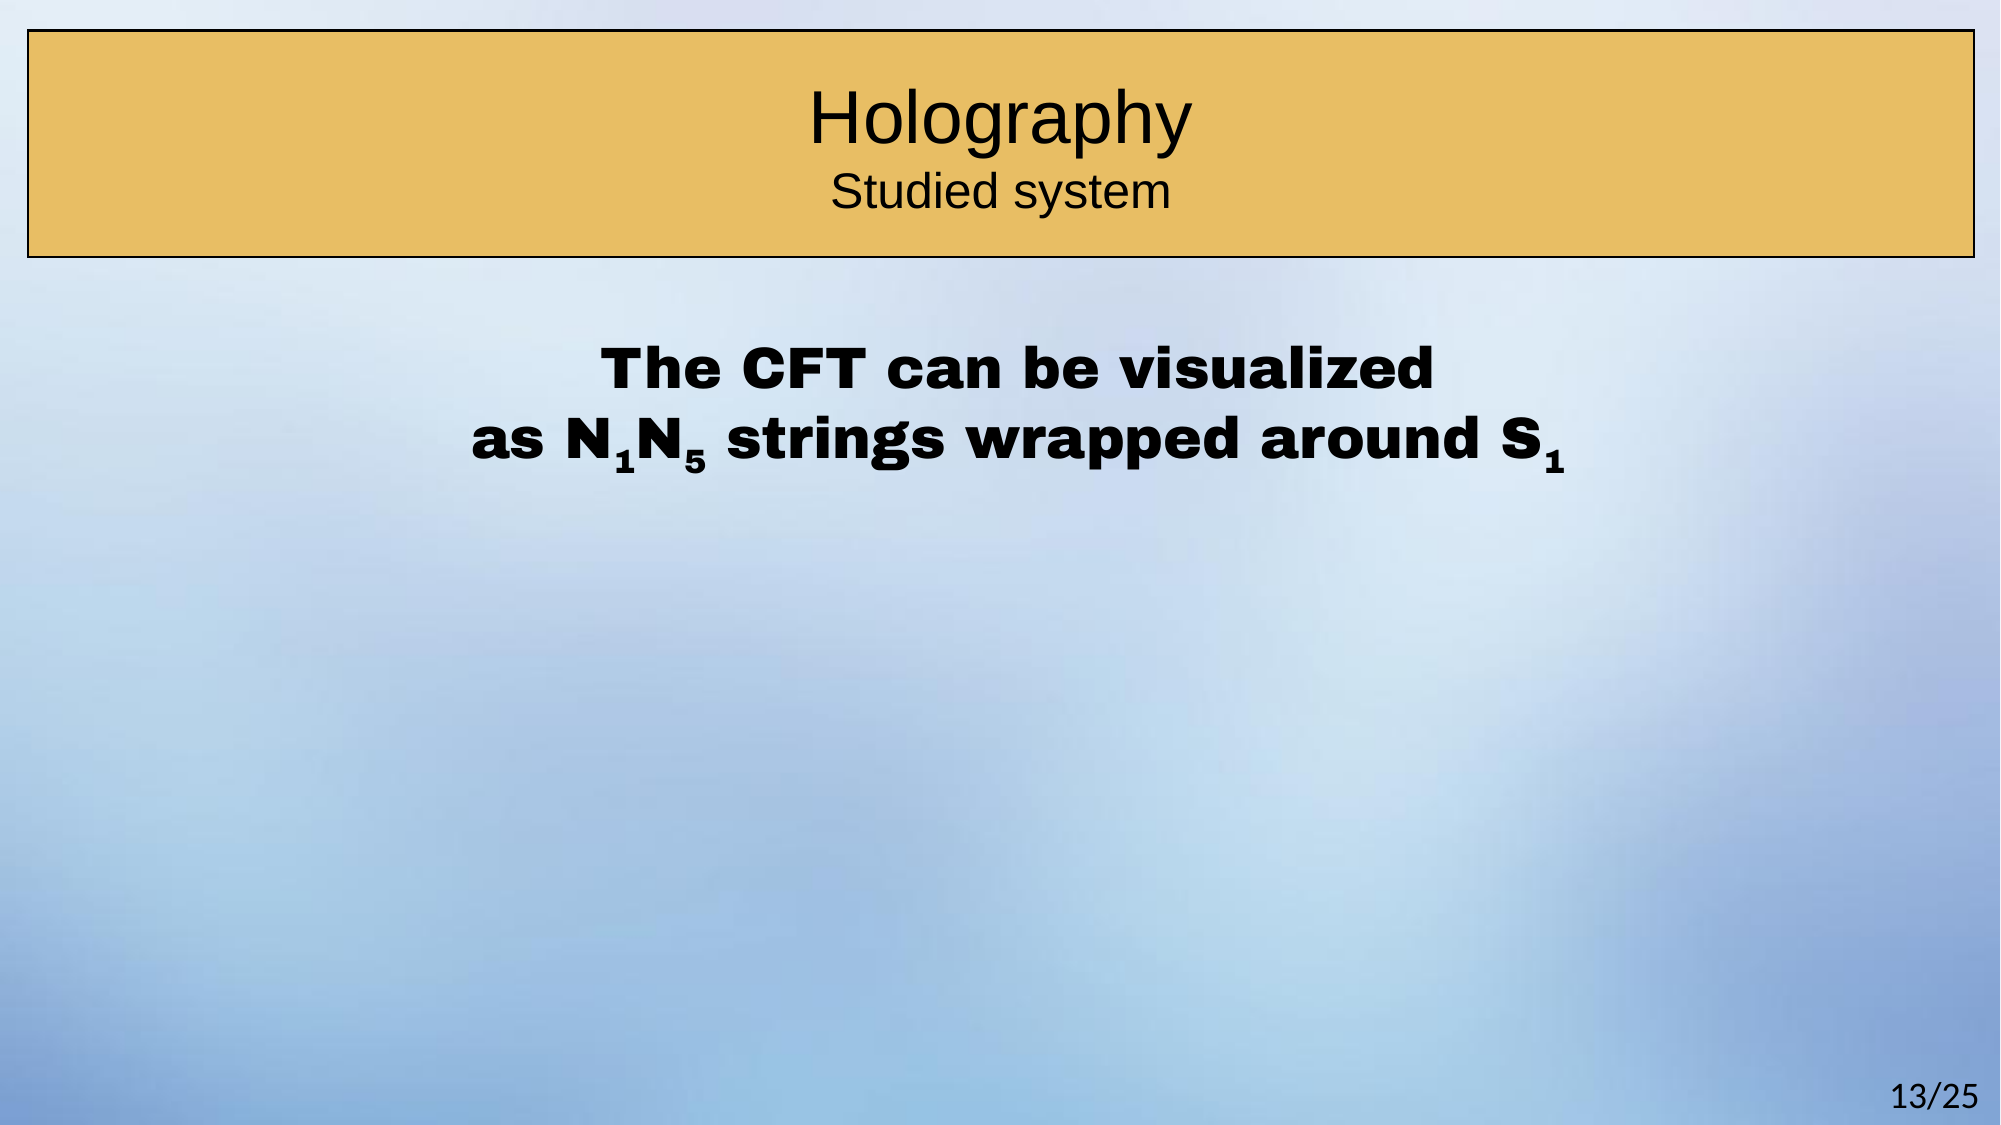

Holography
Studied system
The CFT can be visualized as N1N5 strings wrapped around S1

13/25